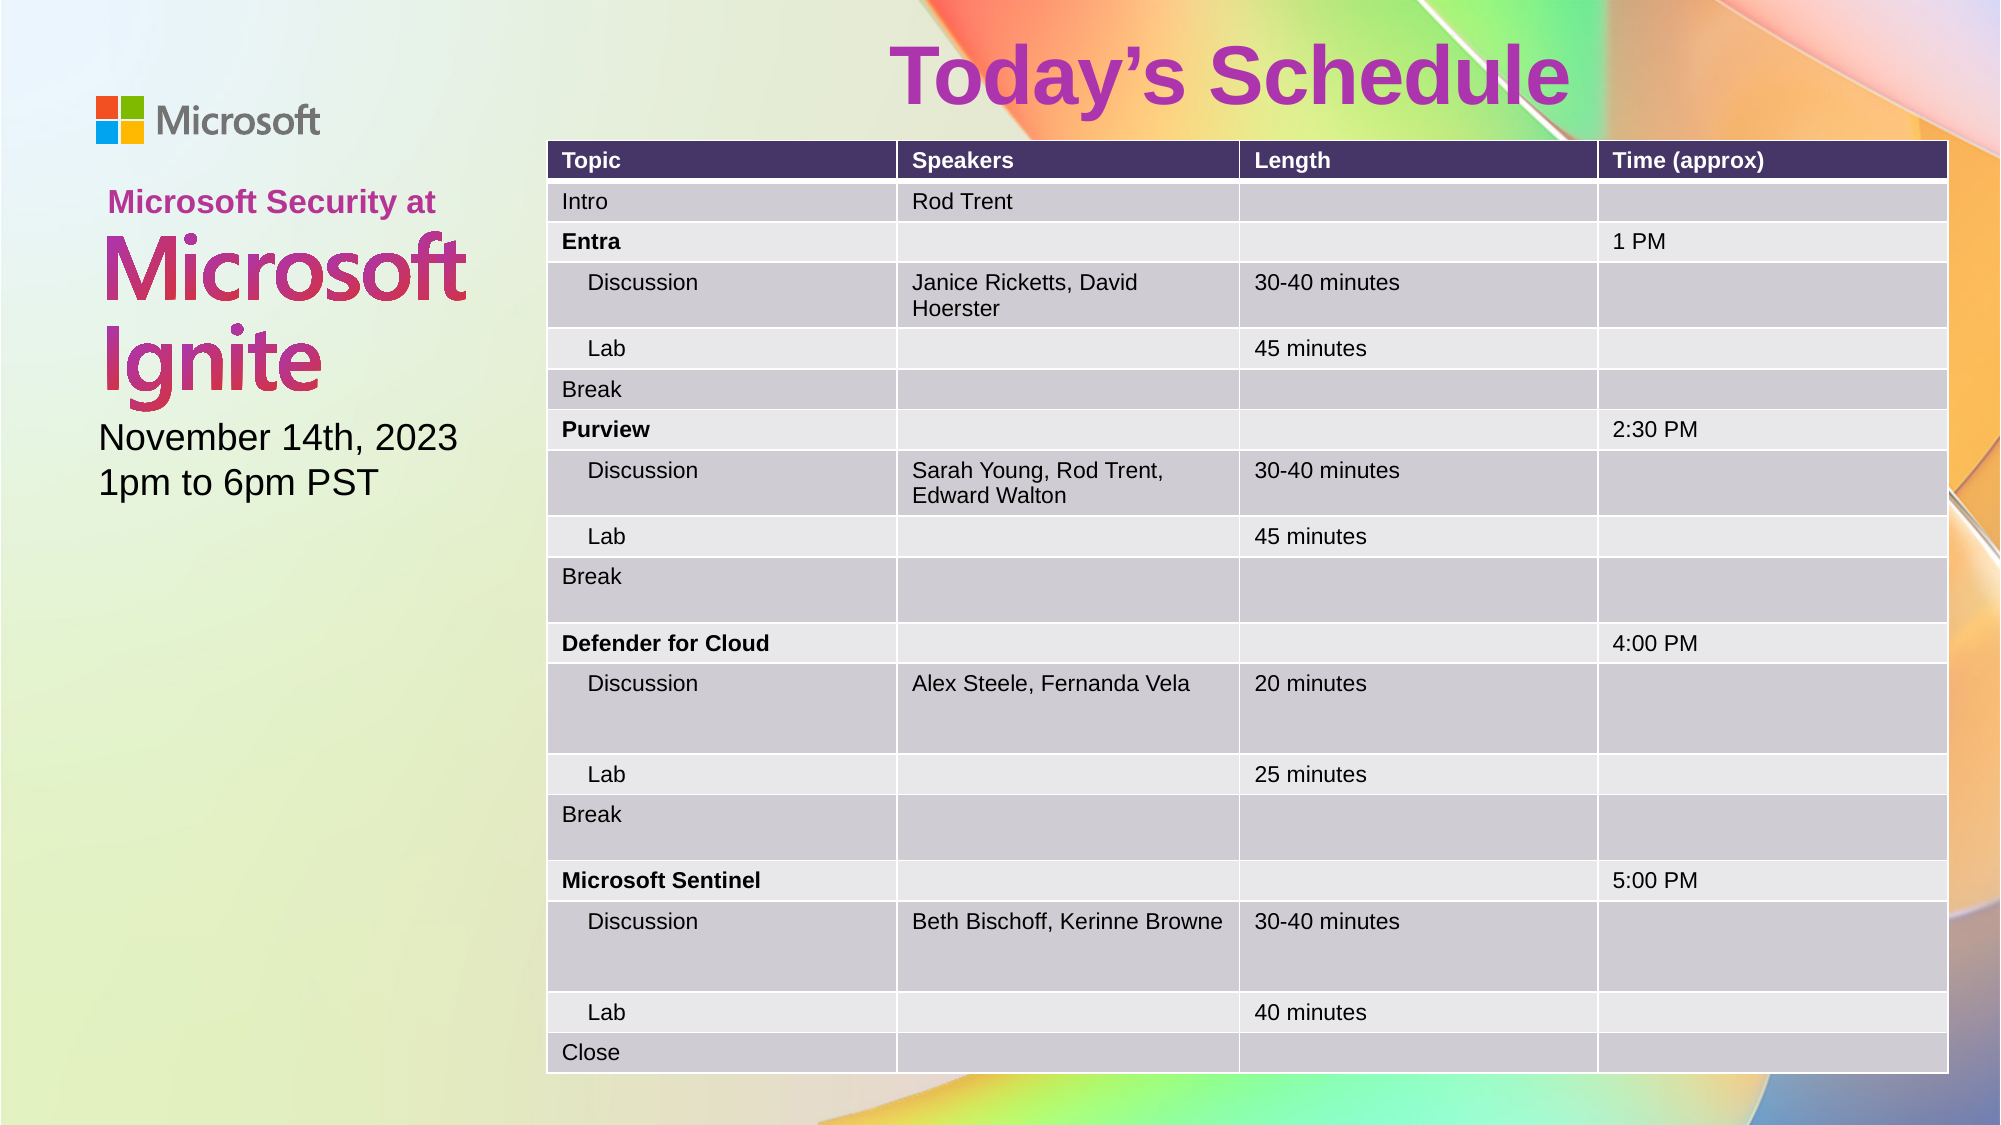

# Today’s Schedule
| Topic | Speakers | Length | Time (approx) |
| --- | --- | --- | --- |
| Intro | Rod Trent |  |  |
| Entra |  |  | 1 PM |
| Discussion | Janice Ricketts, David Hoerster | 30-40 minutes |  |
| Lab |  | 45 minutes |  |
| Break |  |  |  |
| Purview |  |  | 2:30 PM |
| Discussion | Sarah Young, Rod Trent, Edward Walton | 30-40 minutes |  |
| Lab |  | 45 minutes |  |
| Break |  |  |  |
| Defender for Cloud |  |  | 4:00 PM |
| Discussion | Alex Steele, Fernanda Vela | 20 minutes |  |
| Lab |  | 25 minutes |  |
| Break |  |  |  |
| Microsoft Sentinel |  |  | 5:00 PM |
| Discussion | Beth Bischoff, Kerinne Browne | 30-40 minutes |  |
| Lab |  | 40 minutes |  |
| Close |  |  |  |
Microsoft Security at

November 14th, 2023
1pm to 6pm PST